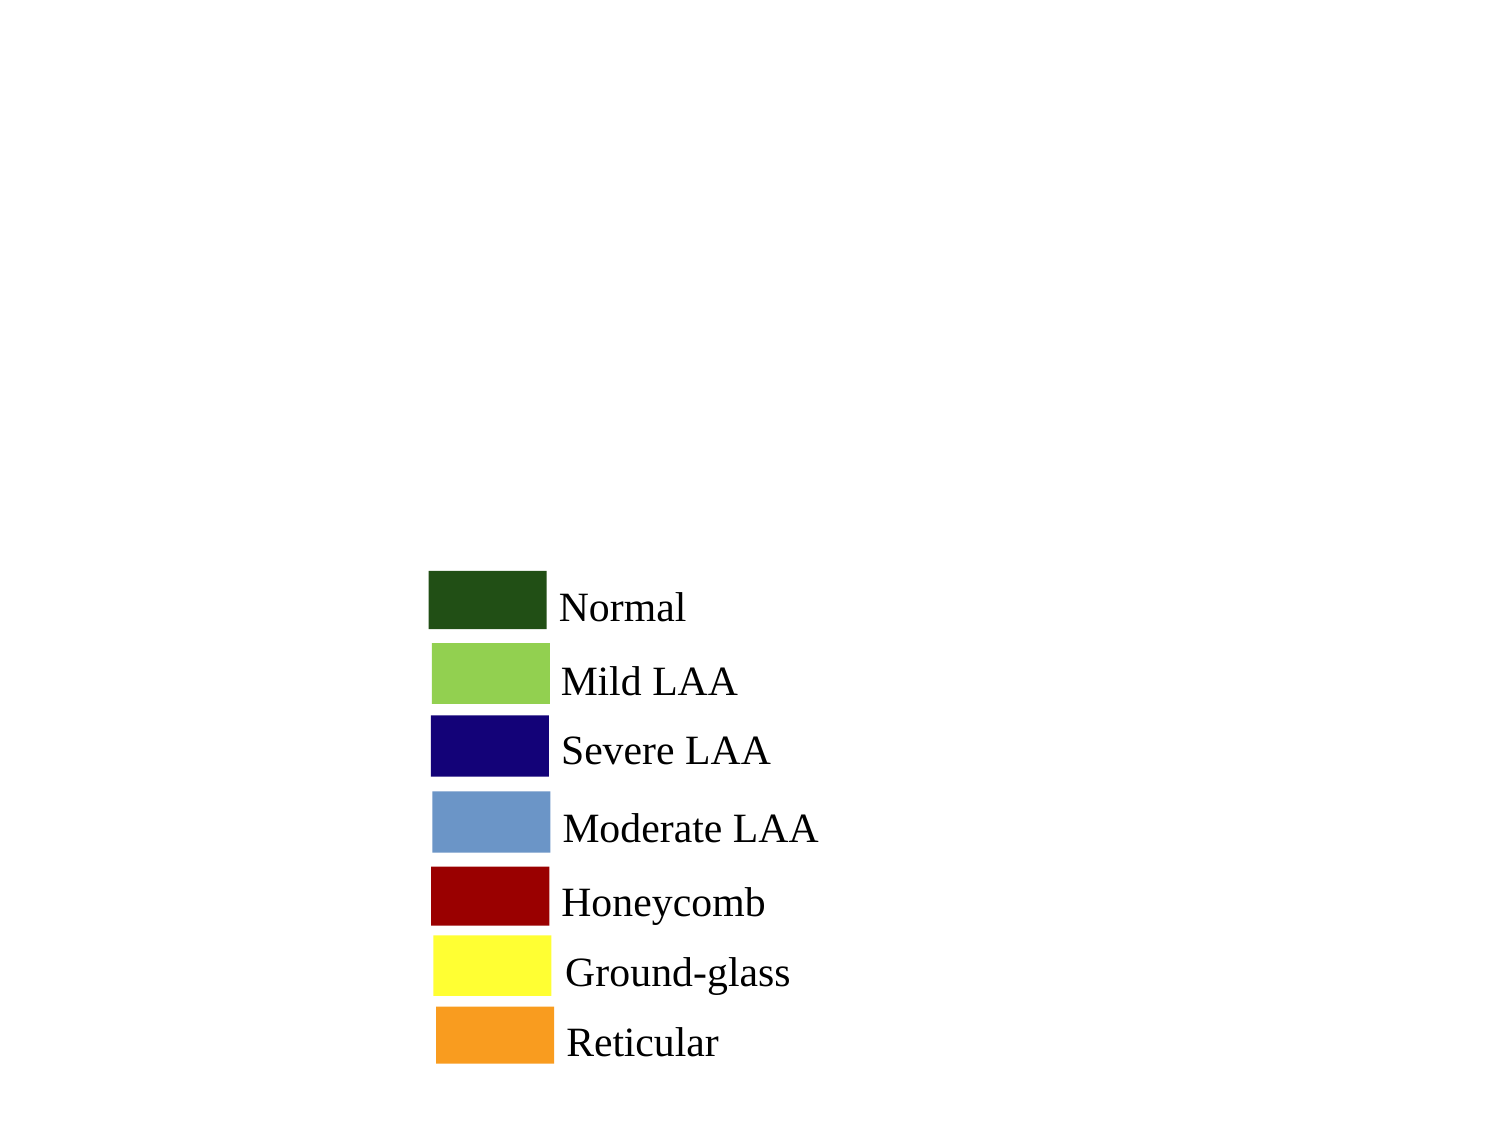

Normal

Mild LAA
Severe LAA

Moderate LAA

Honeycomb

Ground-glass

Reticular